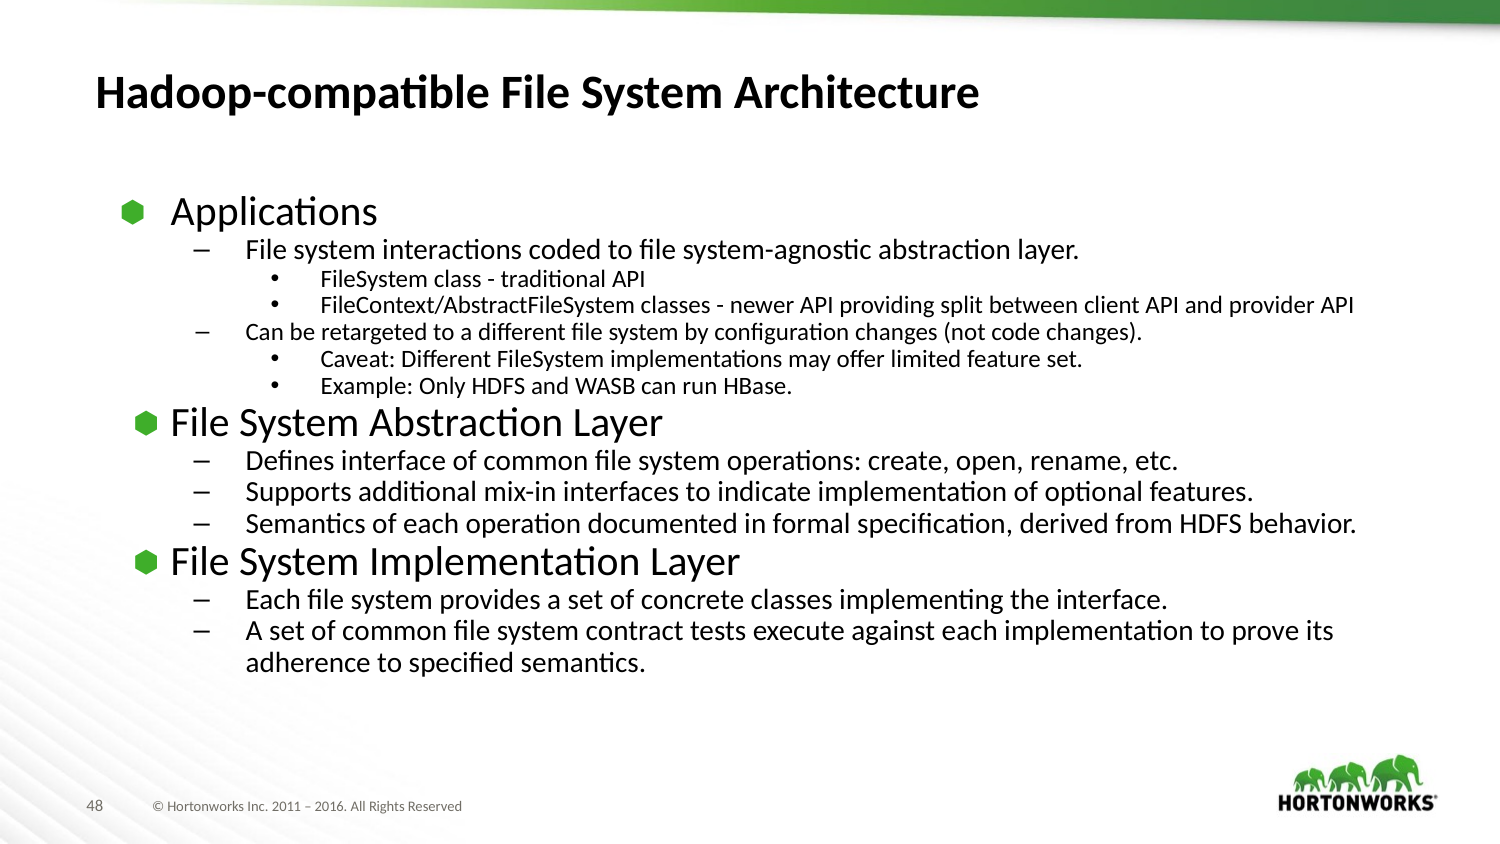

# Hadoop-compatible File System Architecture
Applications
File system interactions coded to file system-agnostic abstraction layer.
FileSystem class - traditional API
FileContext/AbstractFileSystem classes - newer API providing split between client API and provider API
Can be retargeted to a different file system by configuration changes (not code changes).
Caveat: Different FileSystem implementations may offer limited feature set.
Example: Only HDFS and WASB can run HBase.
File System Abstraction Layer
Defines interface of common file system operations: create, open, rename, etc.
Supports additional mix-in interfaces to indicate implementation of optional features.
Semantics of each operation documented in formal specification, derived from HDFS behavior.
File System Implementation Layer
Each file system provides a set of concrete classes implementing the interface.
A set of common file system contract tests execute against each implementation to prove its adherence to specified semantics.